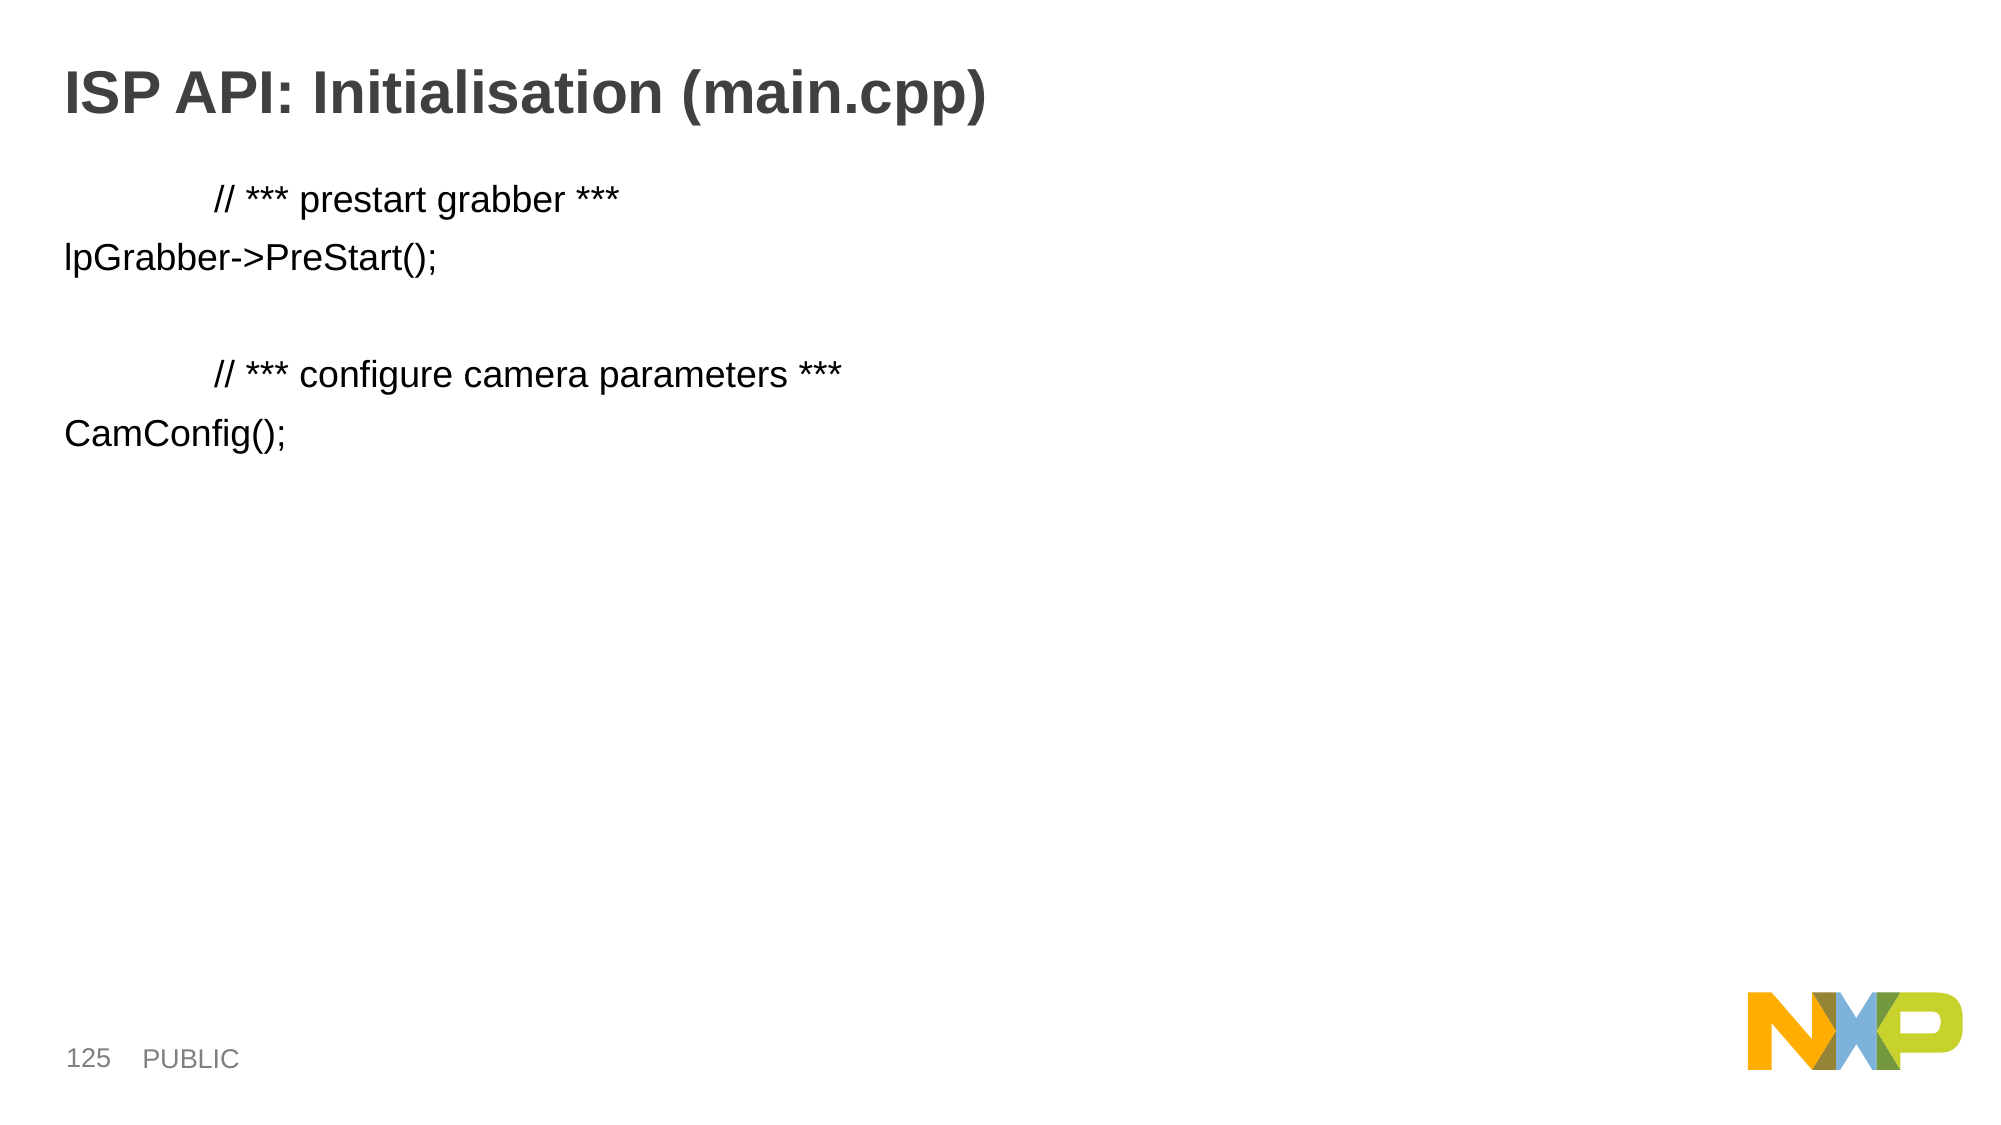

# ISP API: Initialisation (main.cpp)
	// *** prestart grabber ***
lpGrabber->PreStart();

	// *** configure camera parameters ***
CamConfig();